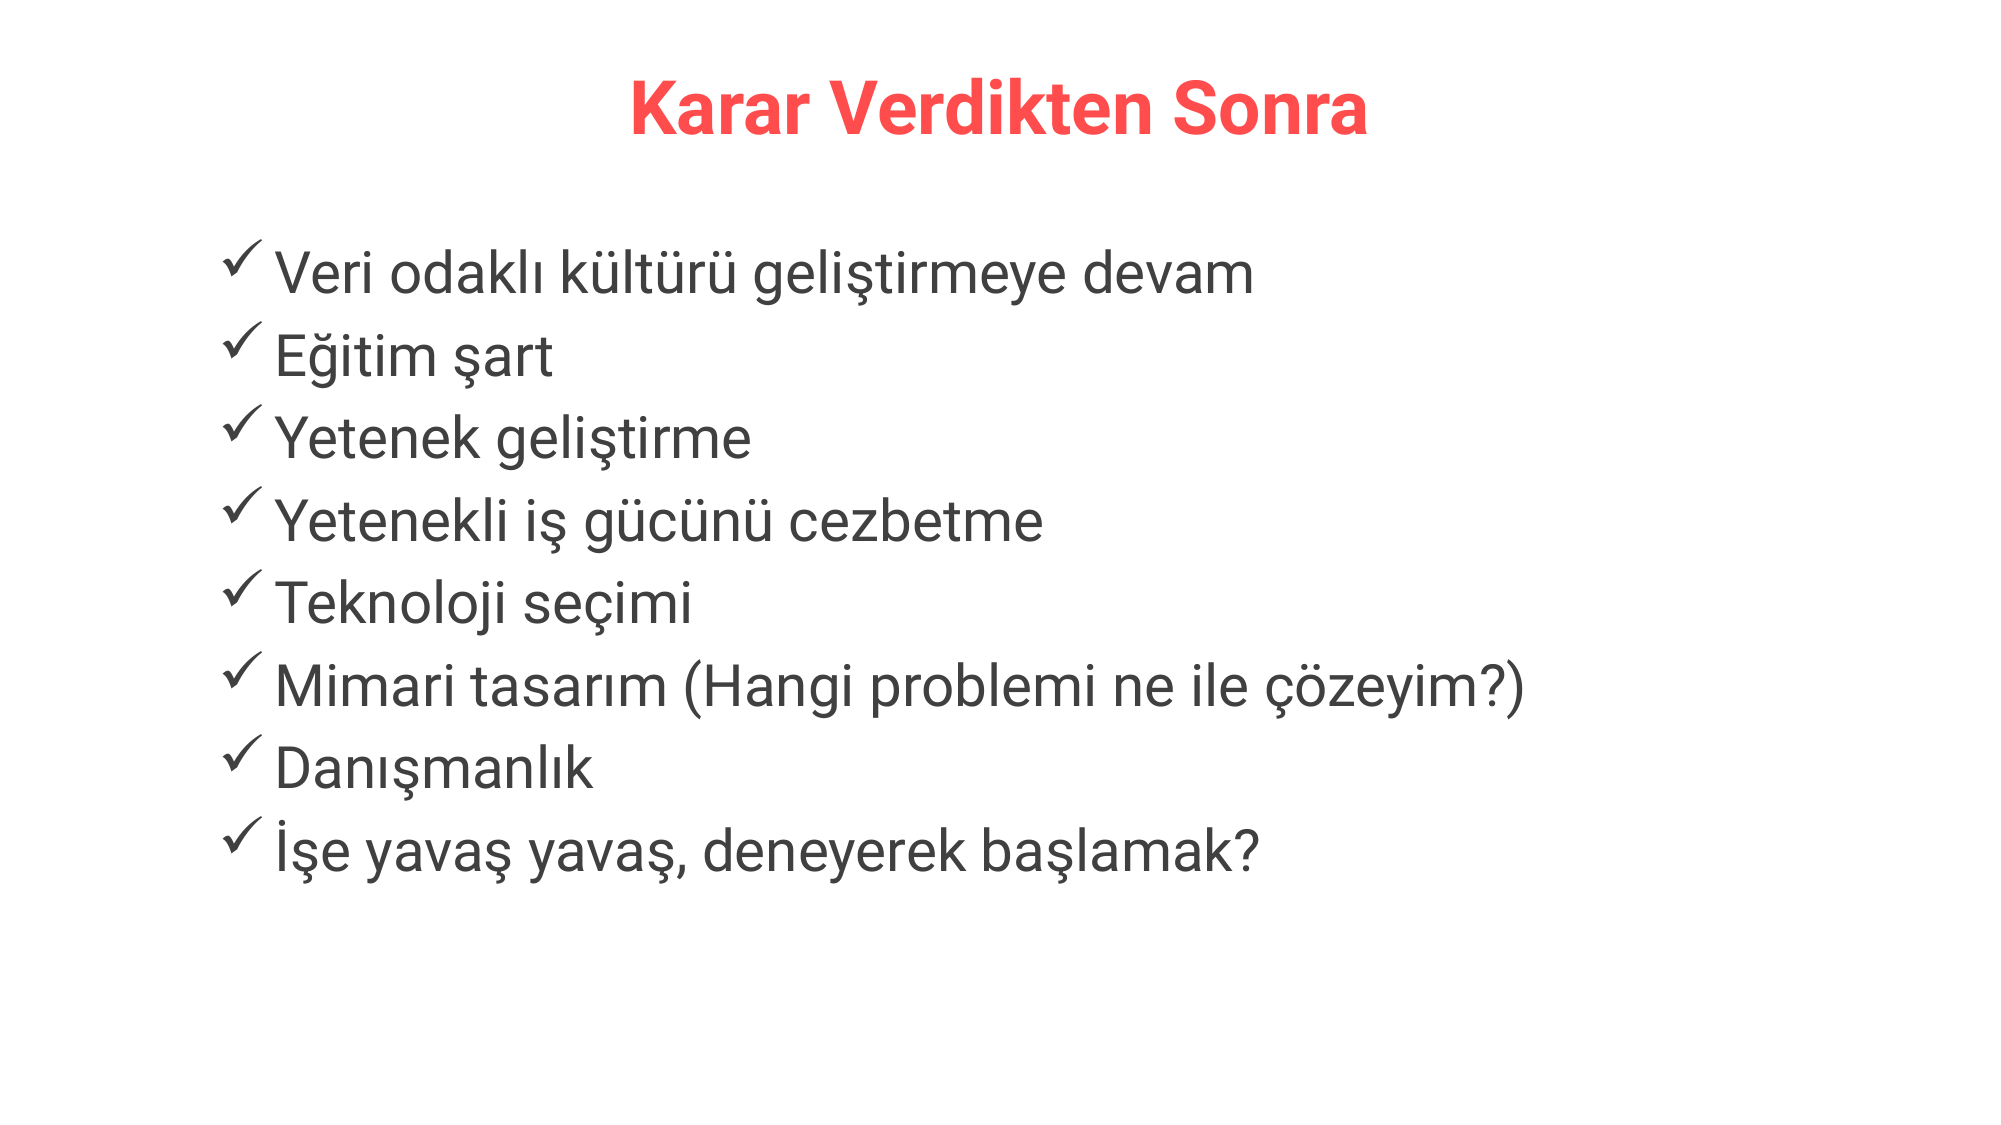

# Karar Verdikten Sonra
Veri odaklı kültürü geliştirmeye devam
Eğitim şart
Yetenek geliştirme
Yetenekli iş gücünü cezbetme
Teknoloji seçimi
Mimari tasarım (Hangi problemi ne ile çözeyim?)
Danışmanlık
İşe yavaş yavaş, deneyerek başlamak?